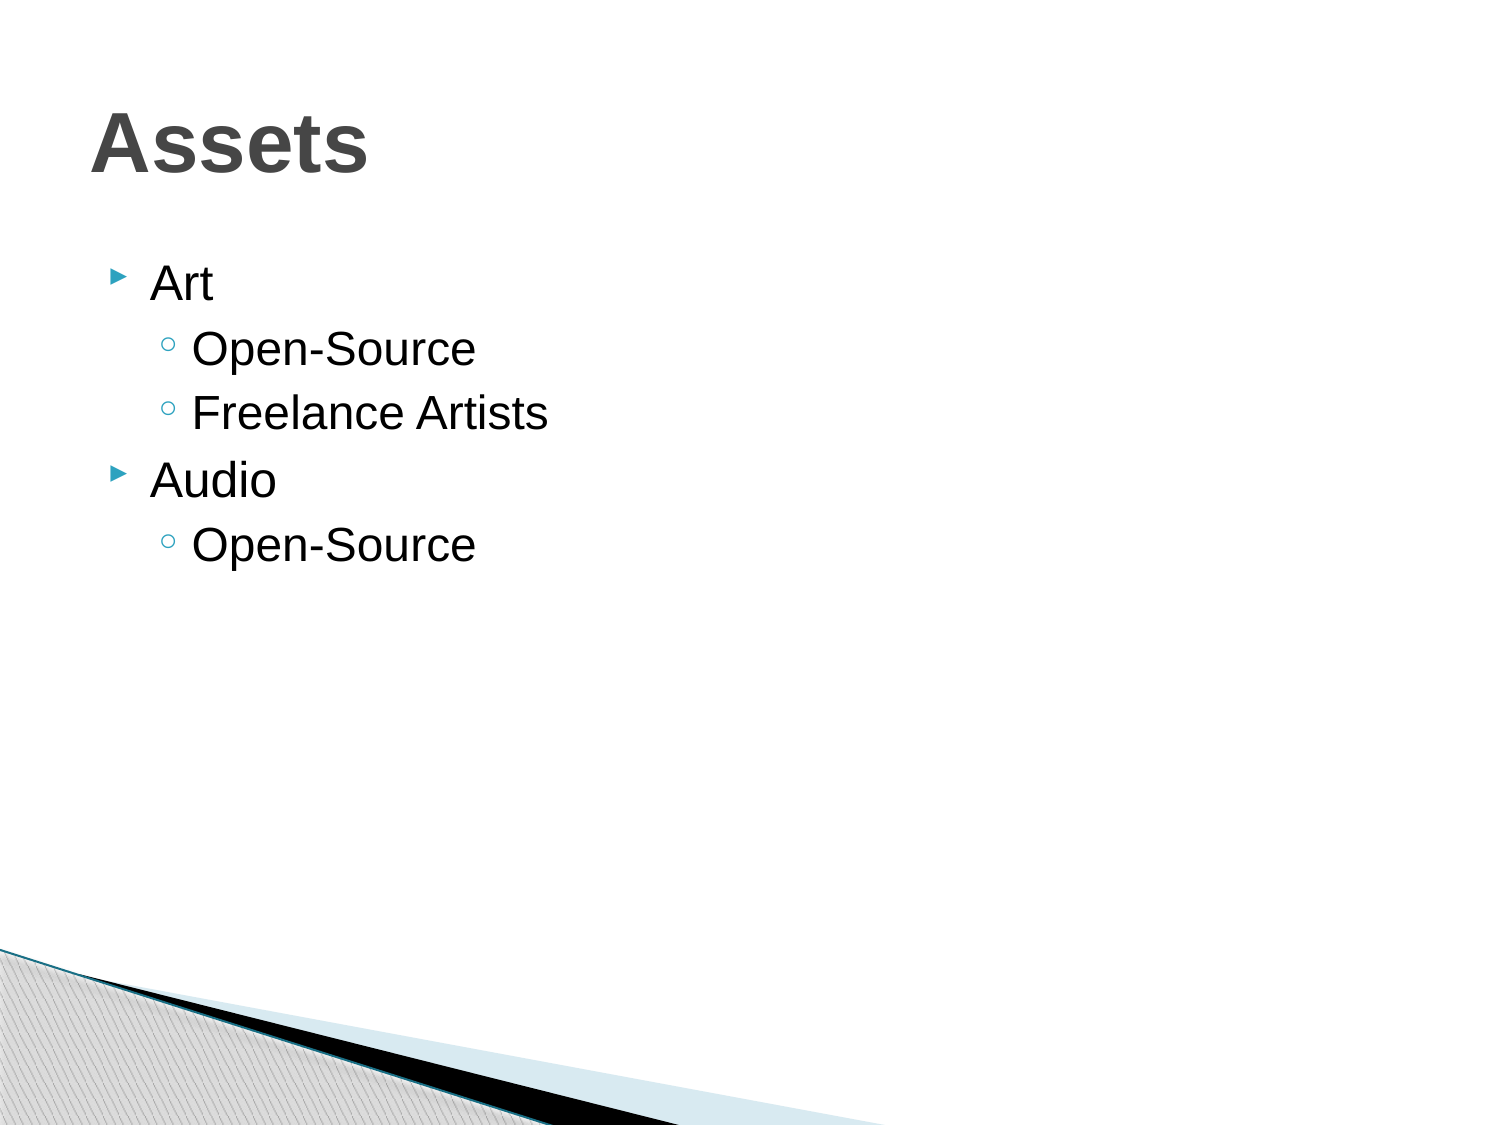

# Assets
Art
Open-Source
Freelance Artists
Audio
Open-Source